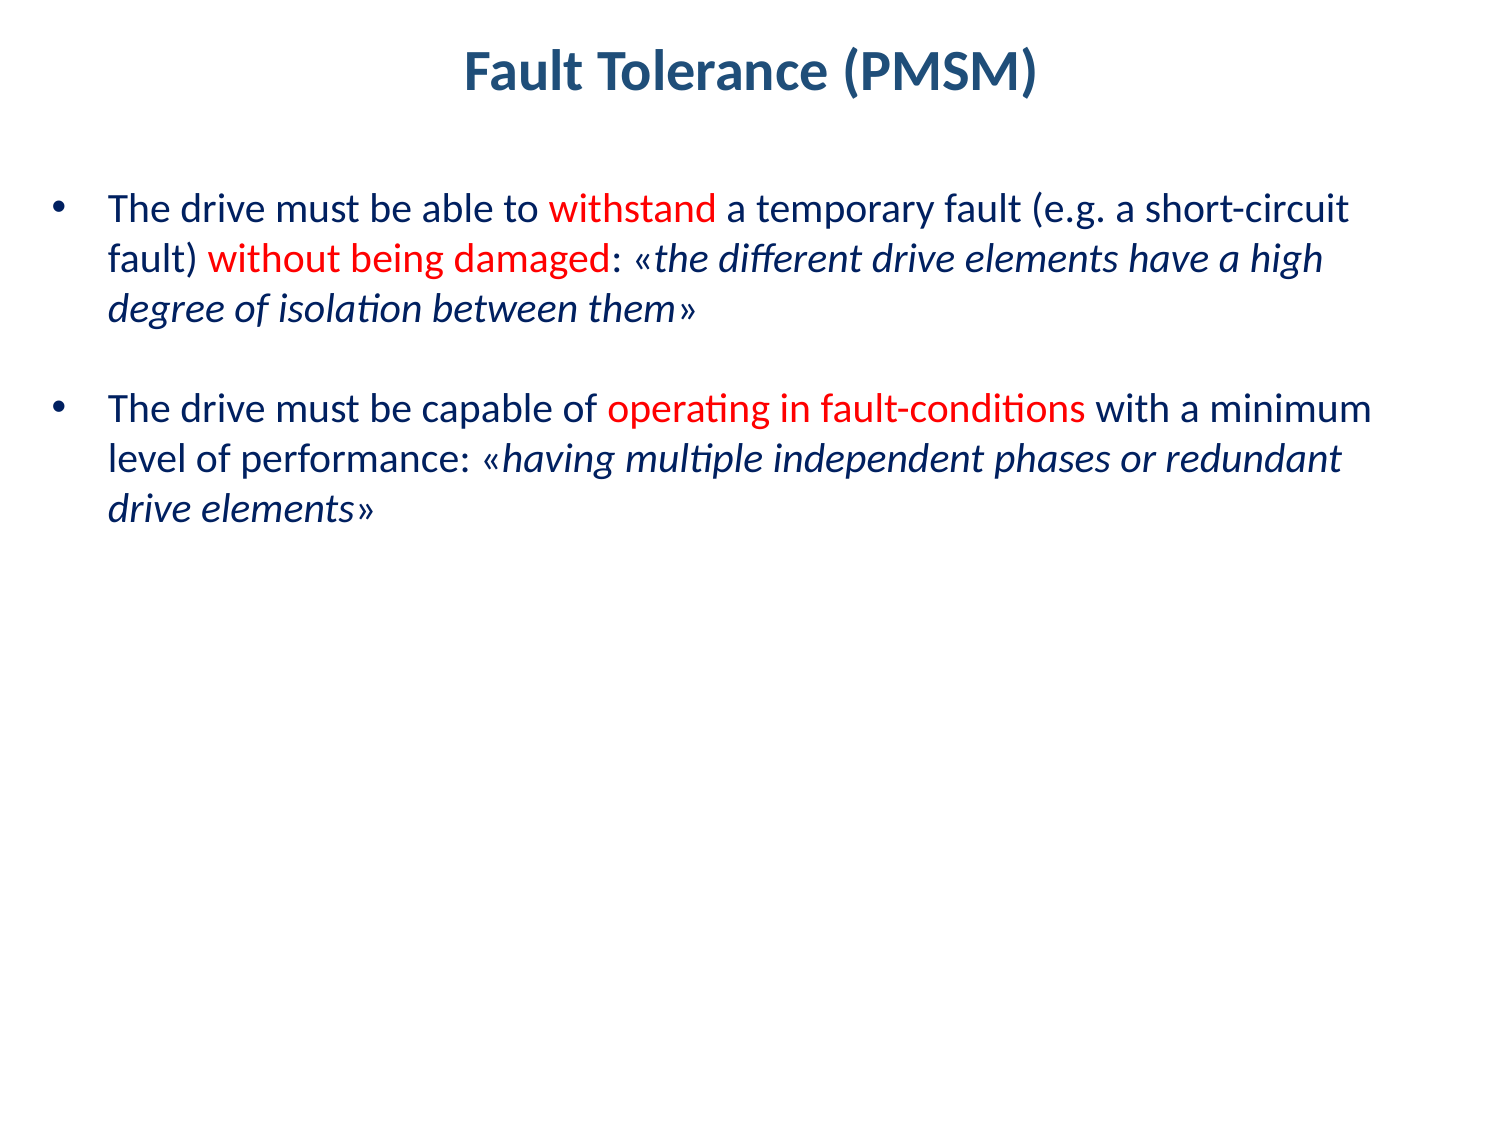

Fault Tolerance (PMSM)
The drive must be able to withstand a temporary fault (e.g. a short-circuit fault) without being damaged: «the different drive elements have a high degree of isolation between them»

The drive must be capable of operating in fault-conditions with a minimum level of performance: «having multiple independent phases or redundant drive elements»